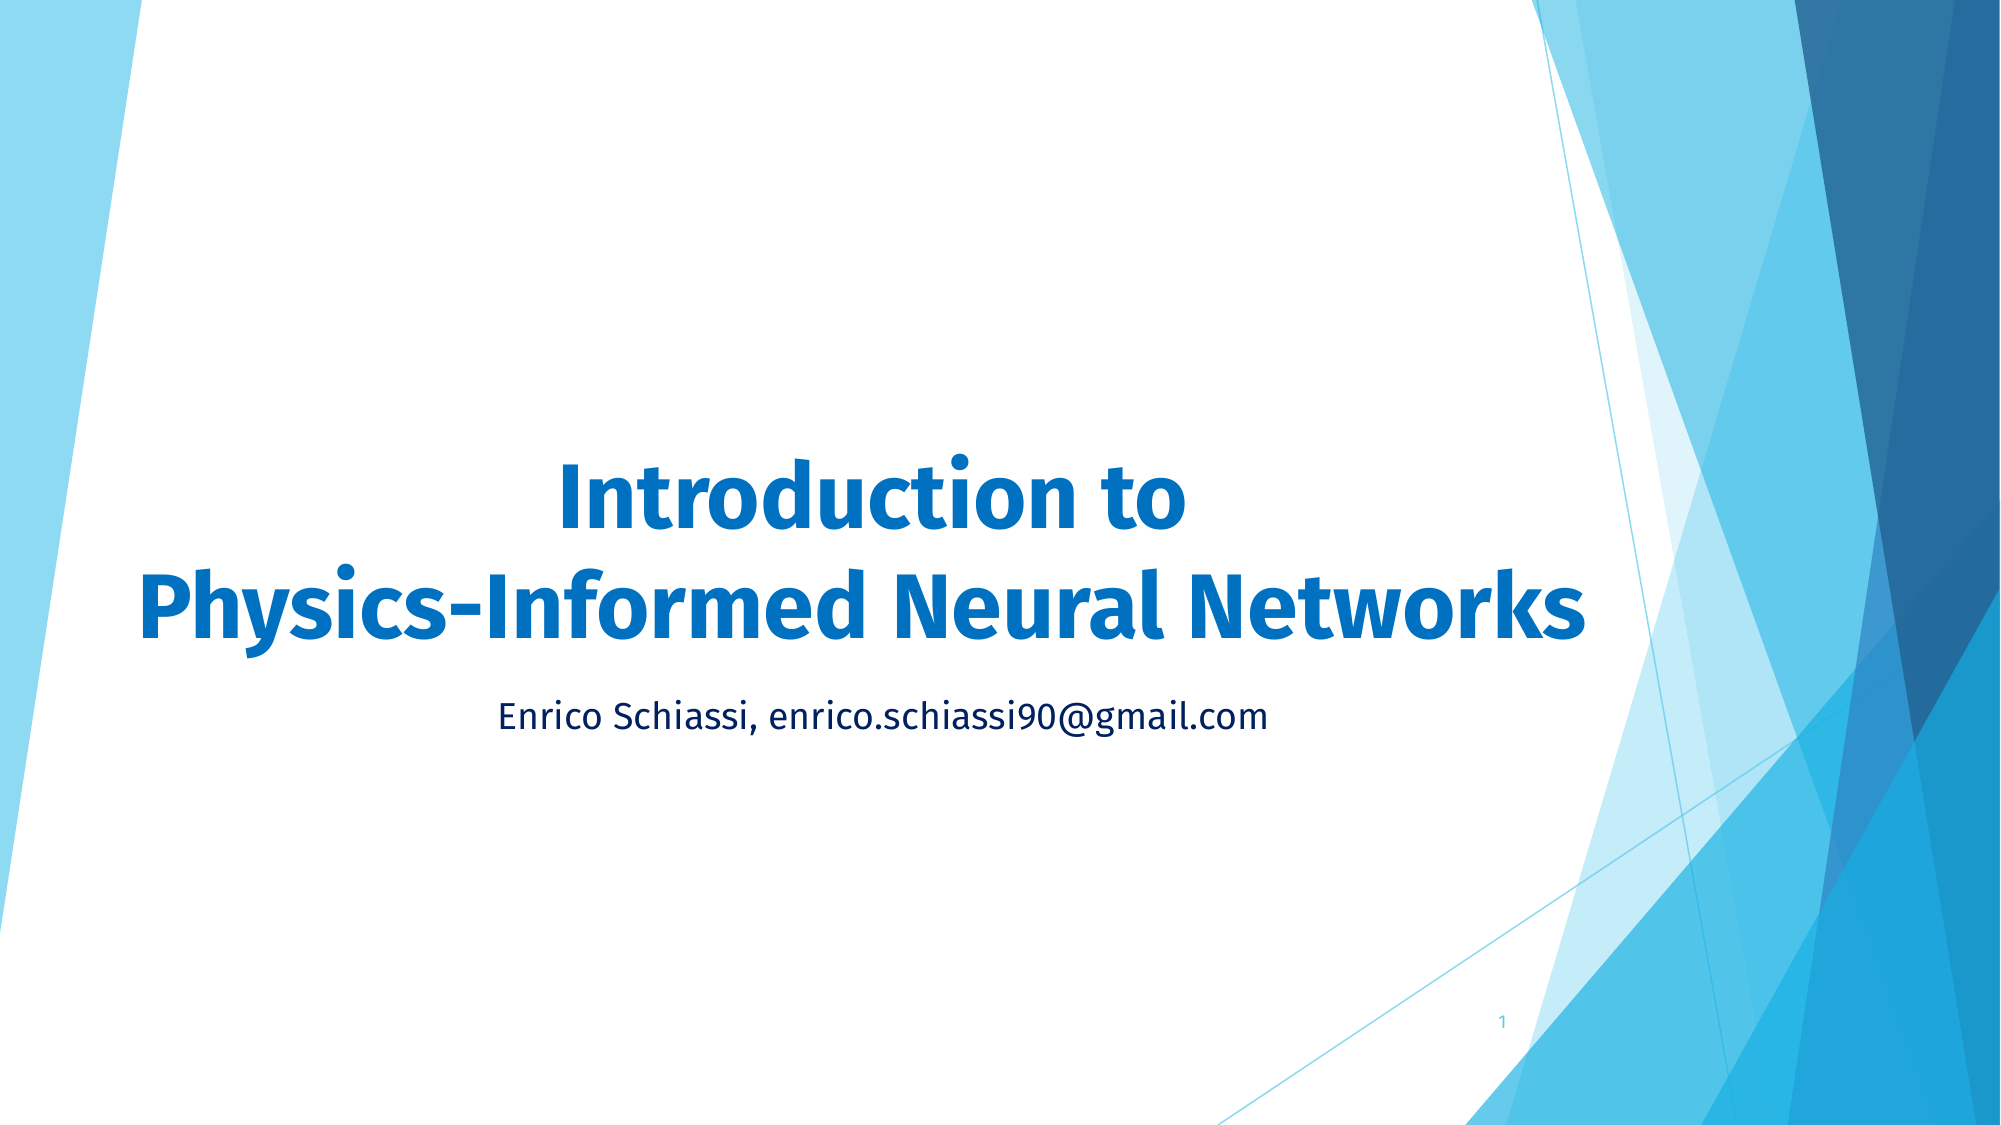

# Introduction to Physics-Informed Neural Networks
Enrico Schiassi, enrico.schiassi90@gmail.com
1